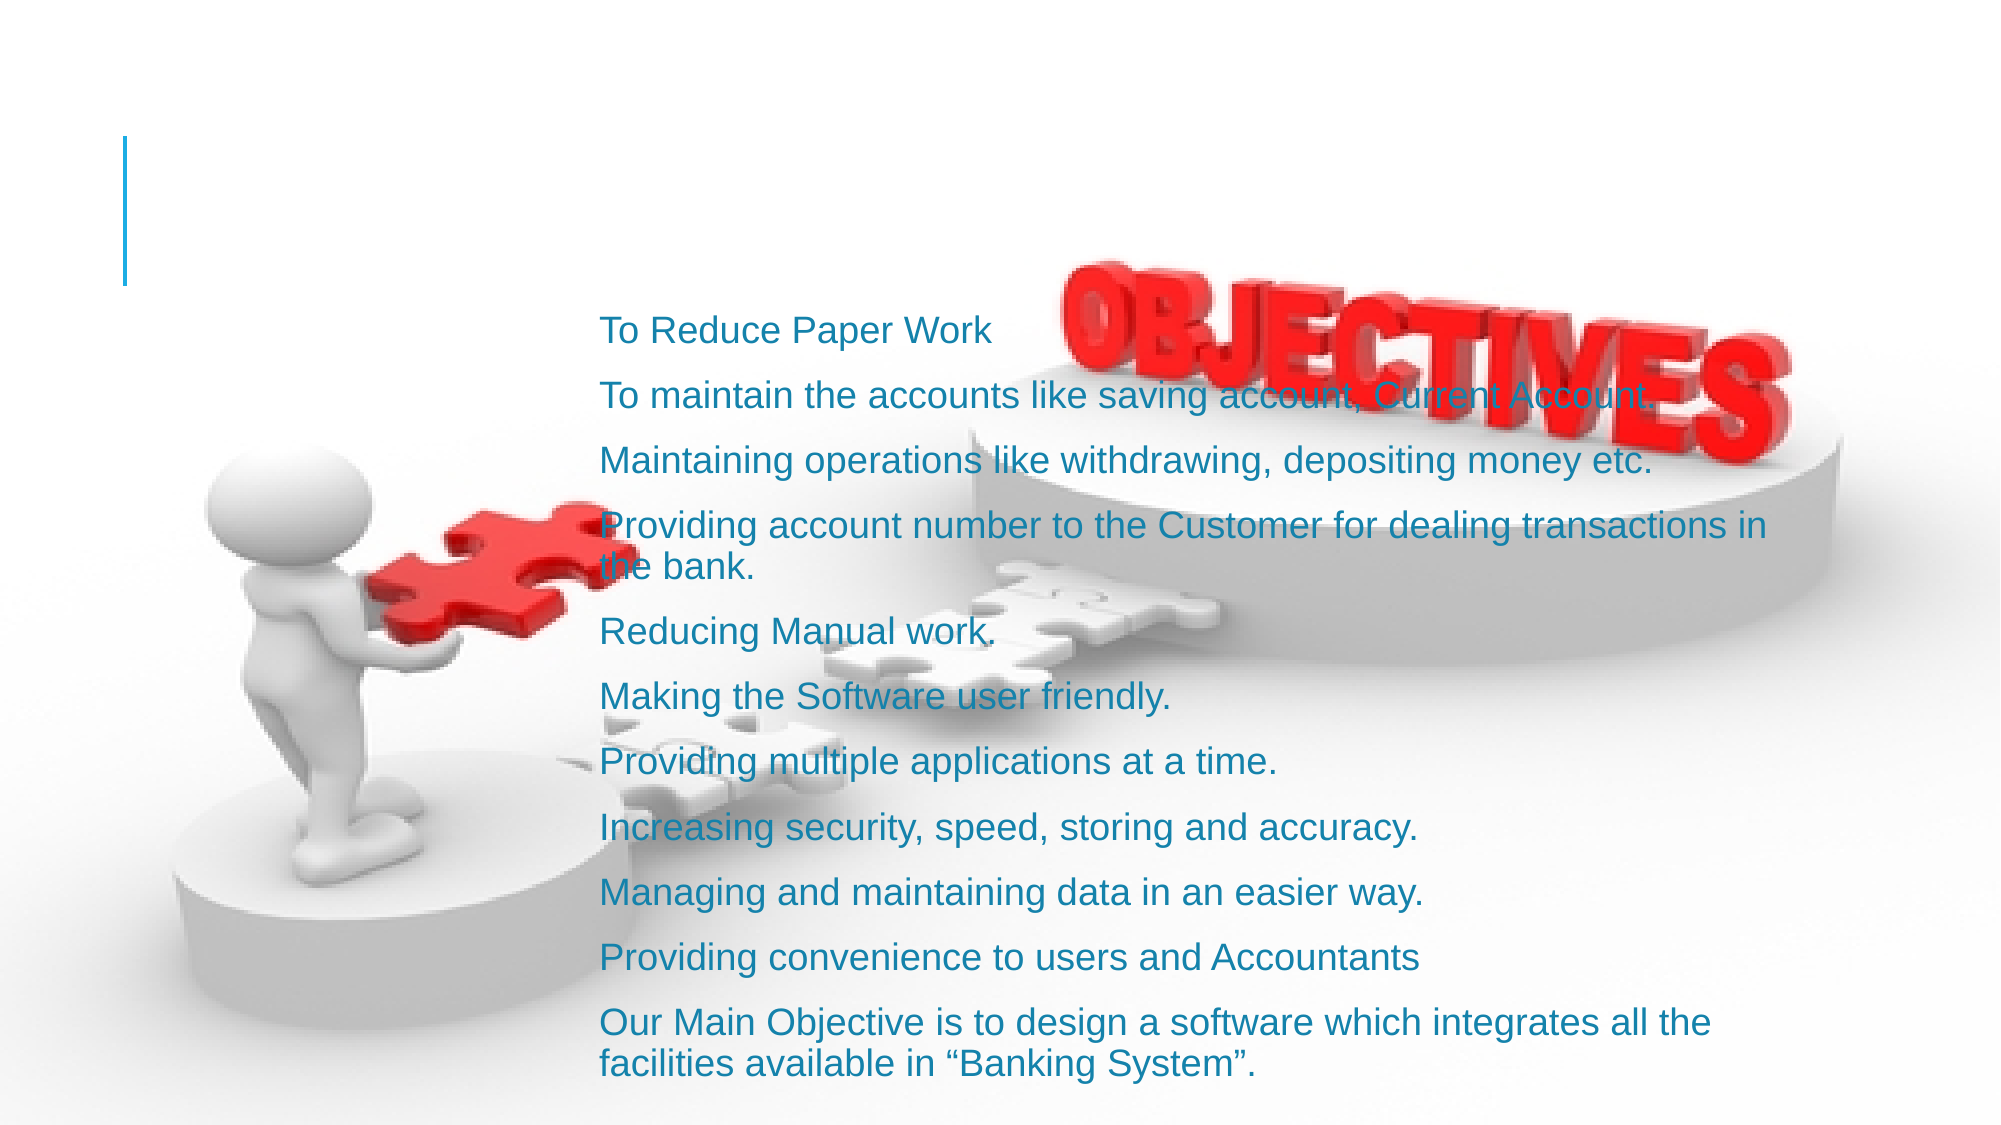

To Reduce Paper Work
To maintain the accounts like saving account, Current Account.
Maintaining operations like withdrawing, depositing money etc.
Providing account number to the Customer for dealing transactions in the bank.
Reducing Manual work.
Making the Software user friendly.
Providing multiple applications at a time.
Increasing security, speed, storing and accuracy.
Managing and maintaining data in an easier way.
Providing convenience to users and Accountants
Our Main Objective is to design a software which integrates all the facilities available in “Banking System”.